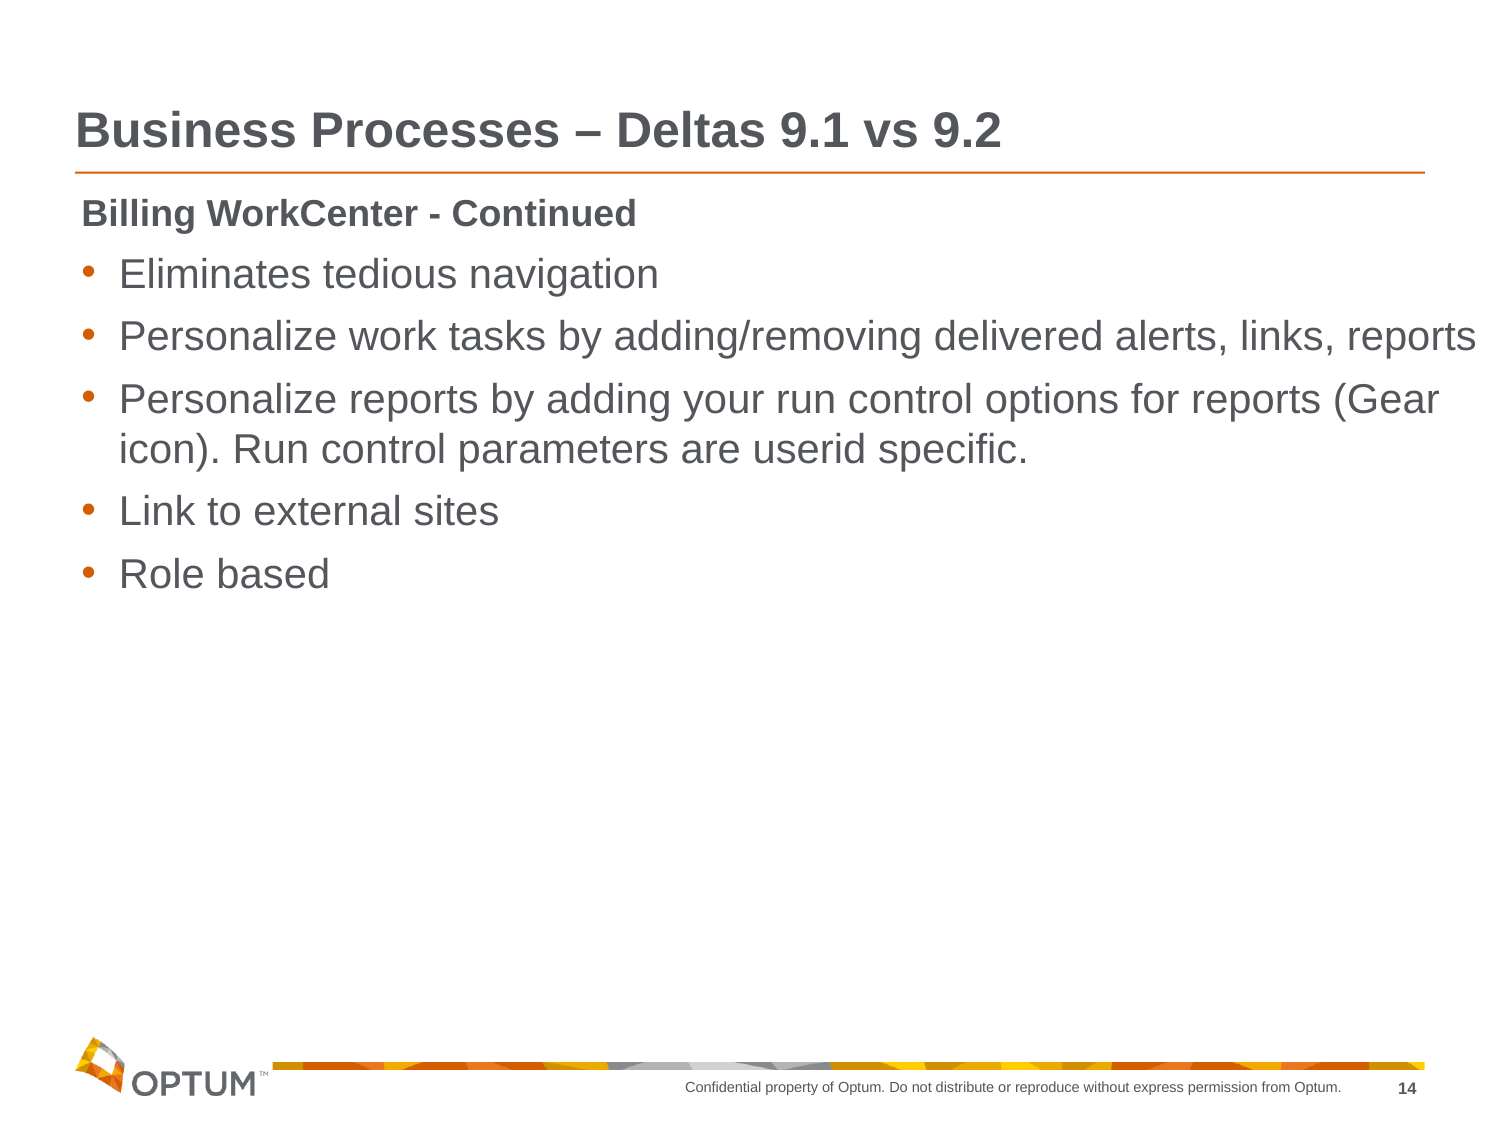

# Business Processes – Deltas 9.1 vs 9.2
Billing WorkCenter - Continued
Eliminates tedious navigation
Personalize work tasks by adding/removing delivered alerts, links, reports
Personalize reports by adding your run control options for reports (Gear icon). Run control parameters are userid specific.
Link to external sites
Role based